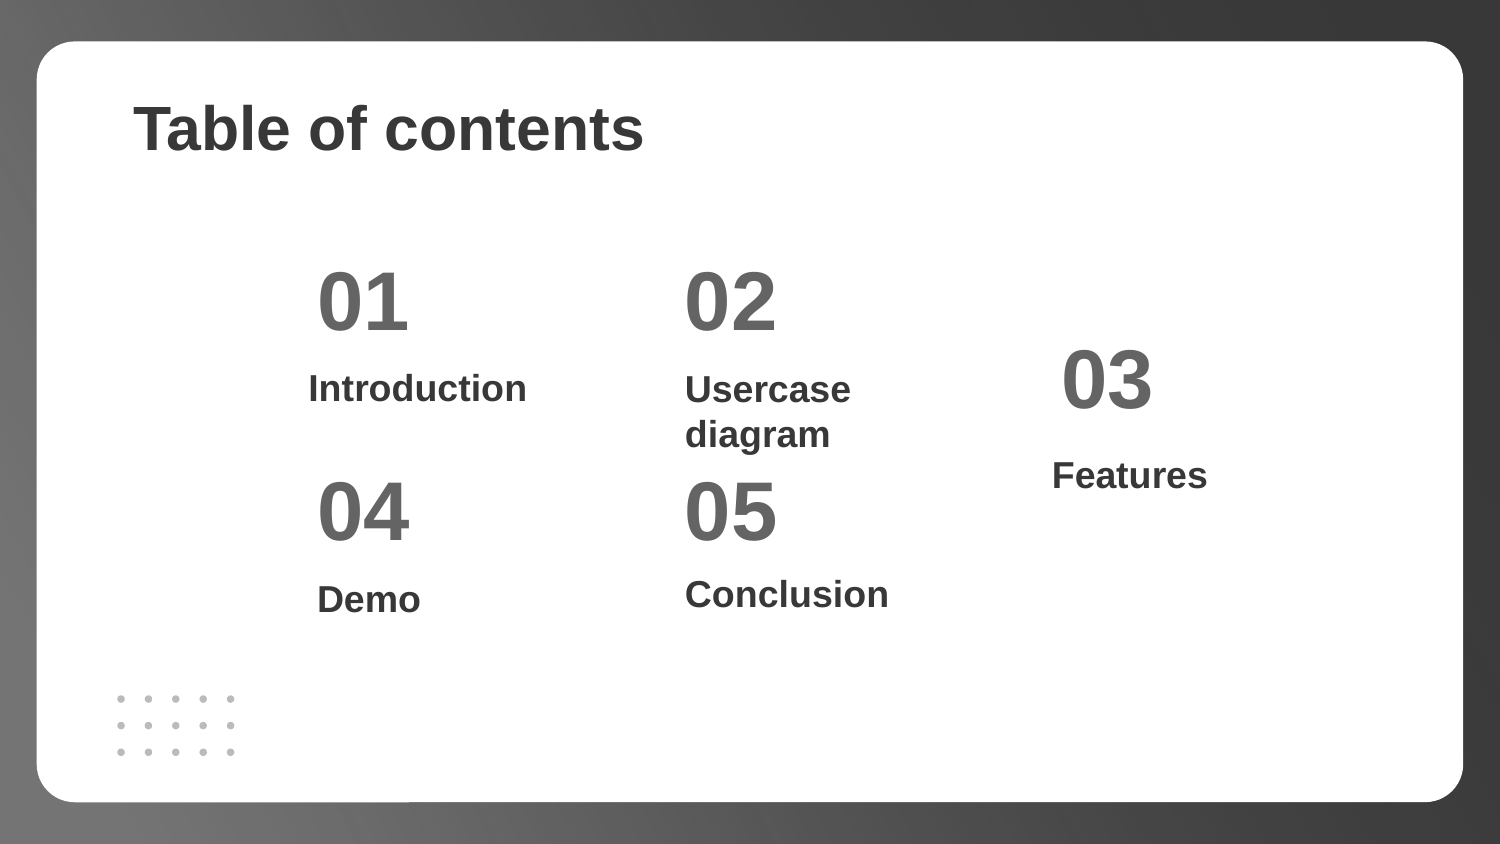

# Table of contents
01
02
Introduction
Usercase diagram
03
Features
04
05
Conclusion
Demo